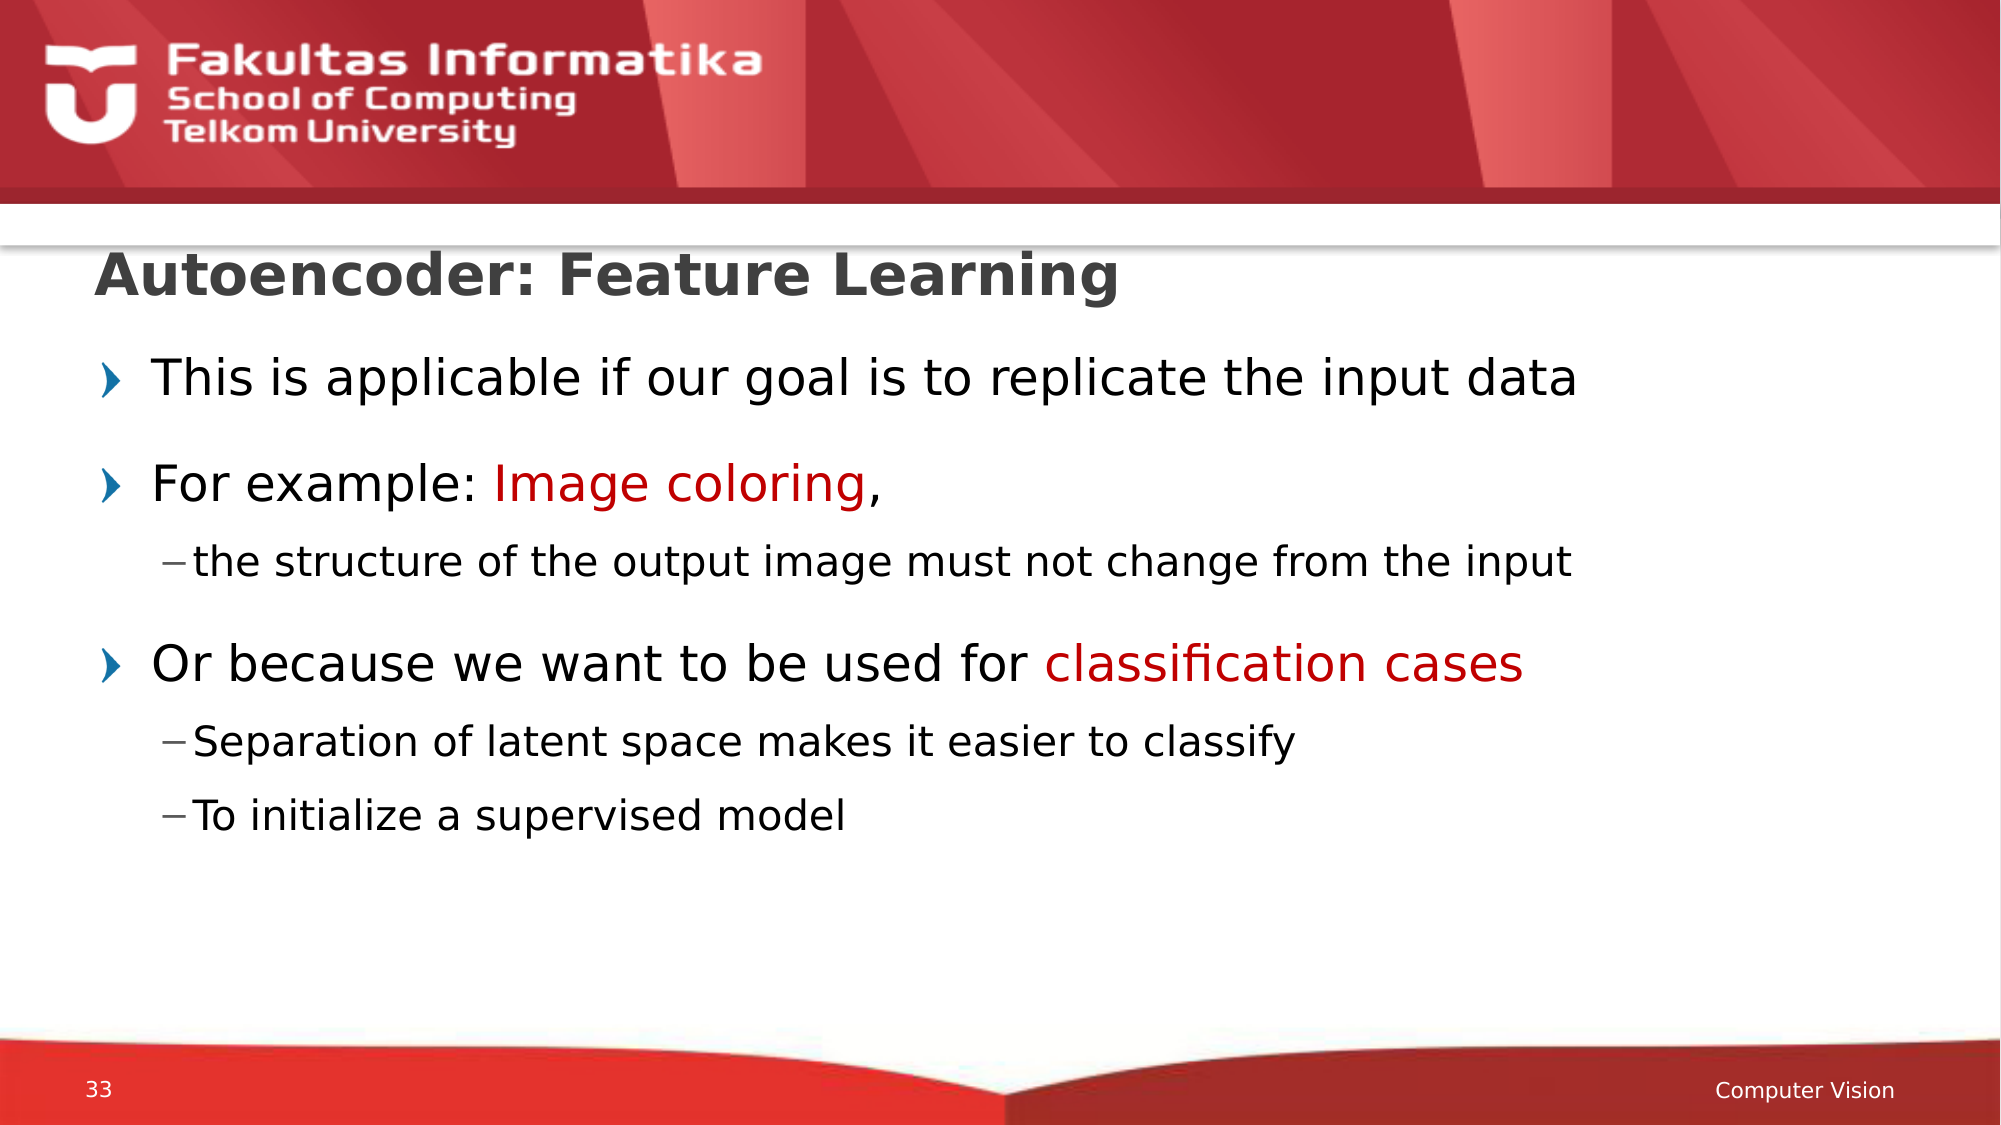

# Autoencoder: Feature Learning
This is applicable if our goal is to replicate the input data
For example: Image coloring,
the structure of the output image must not change from the input
Or because we want to be used for classification cases
Separation of latent space makes it easier to classify
To initialize a supervised model
Computer Vision
33